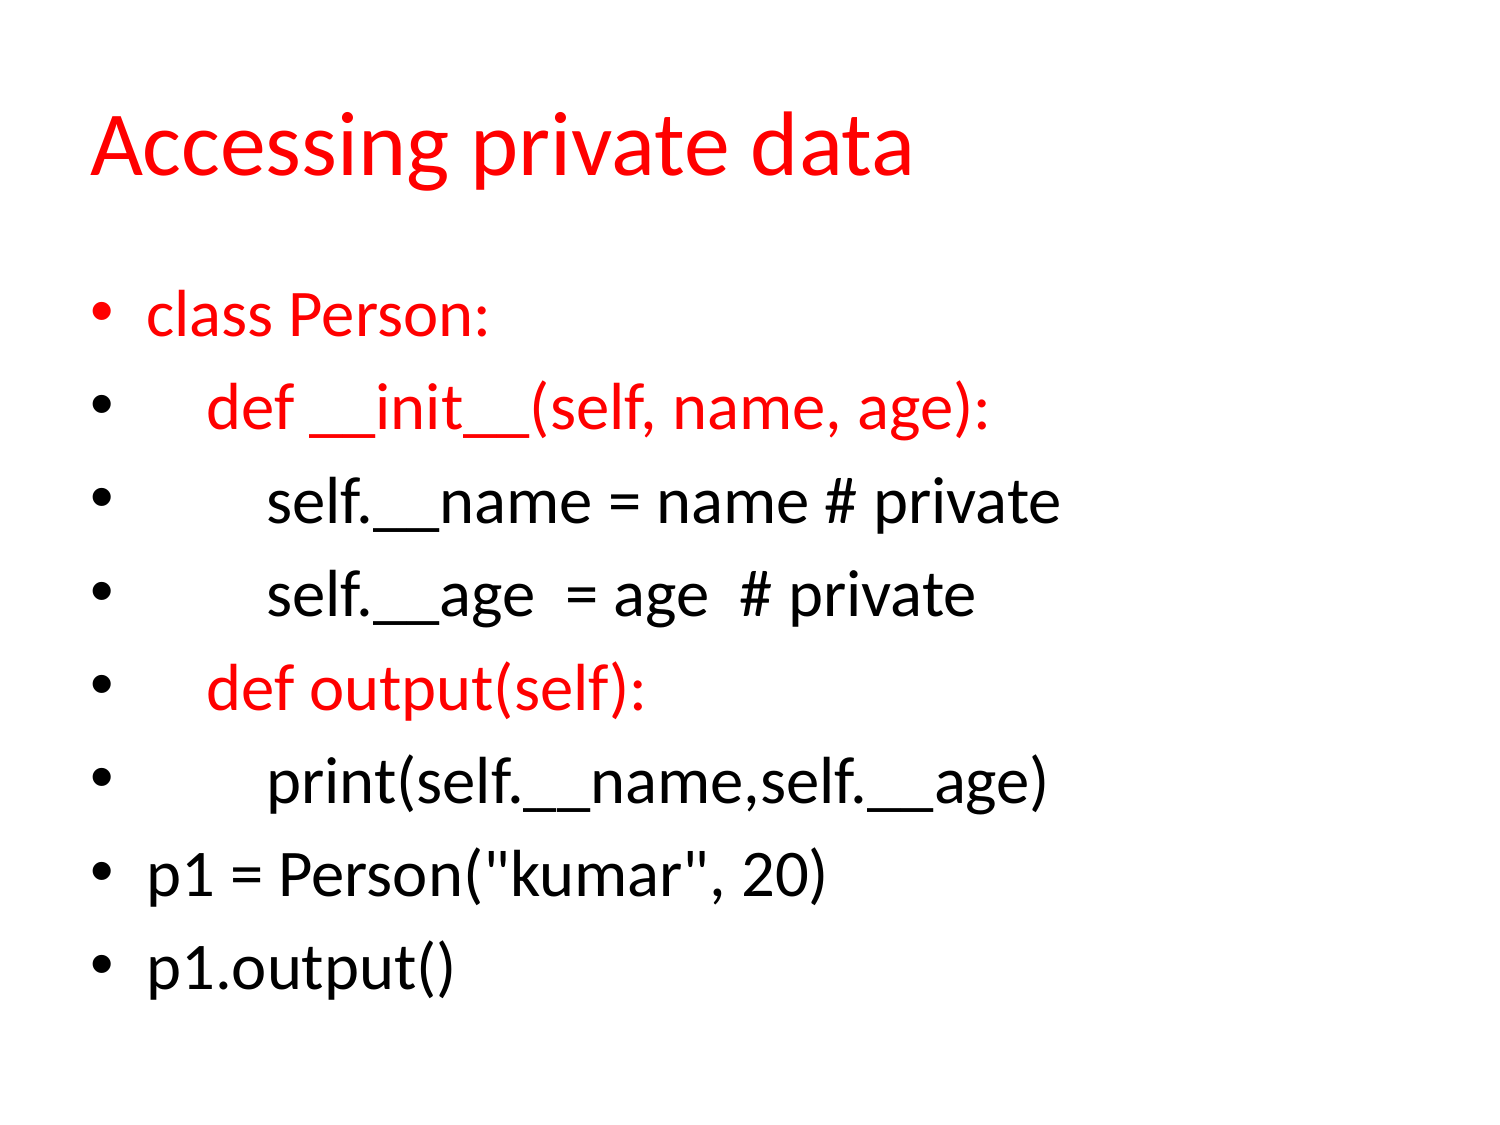

# Accessing private data
class Person:
    def __init__(self, name, age):
        self.__name = name # private
        self.__age  = age  # private
    def output(self):
        print(self.__name,self.__age)
p1 = Person("kumar", 20)
p1.output()